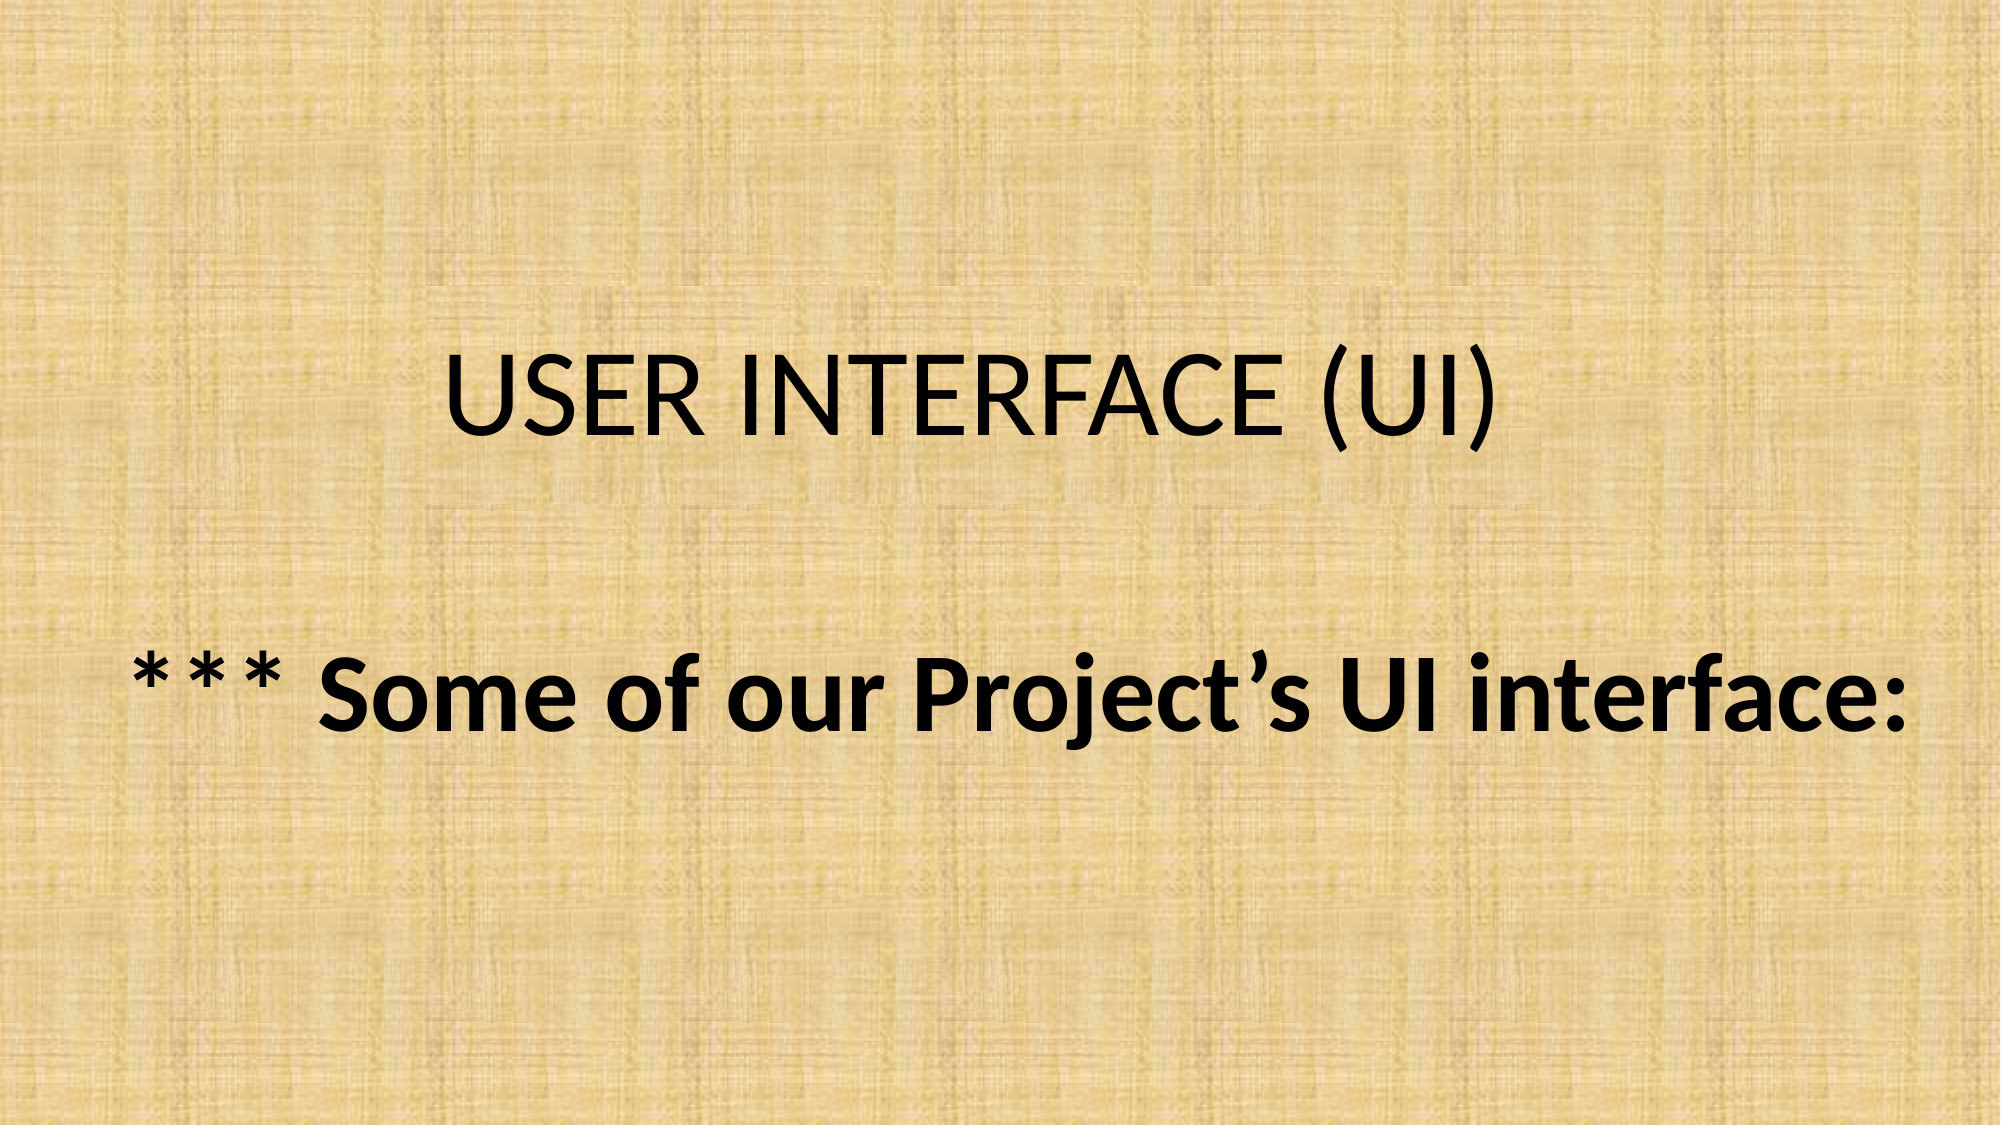

# USER INTERFACE (UI)
*** Some of our Project’s UI interface: